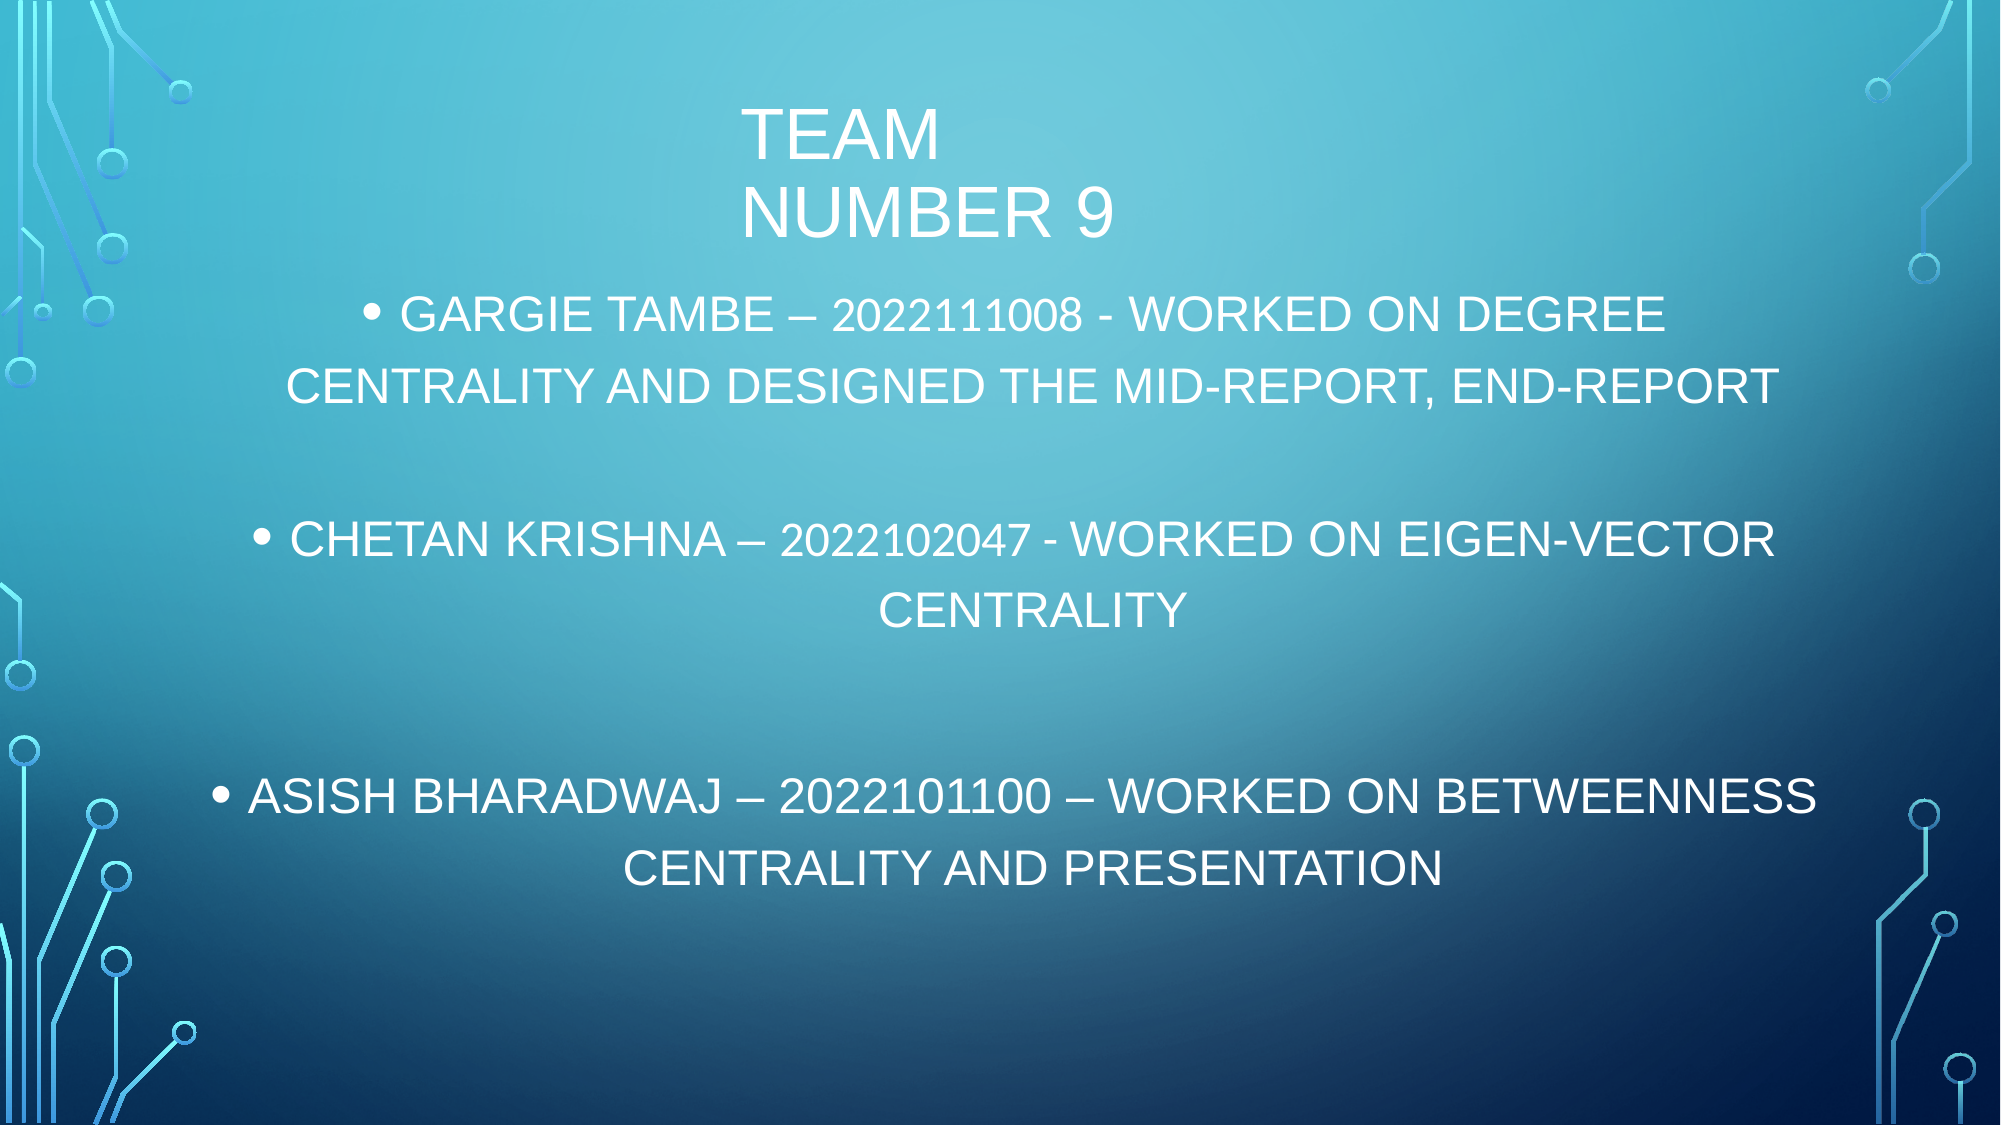

# Team number 9
Gargie Tambe – 2022111008 - Worked on Degree Centrality and designed the mid-report, end-report
Chetan Krishna – 2022102047 - Worked on Eigen-Vector Centrality

Asish Bharadwaj – 2022101100 – Worked on Betweenness Centrality and presentation